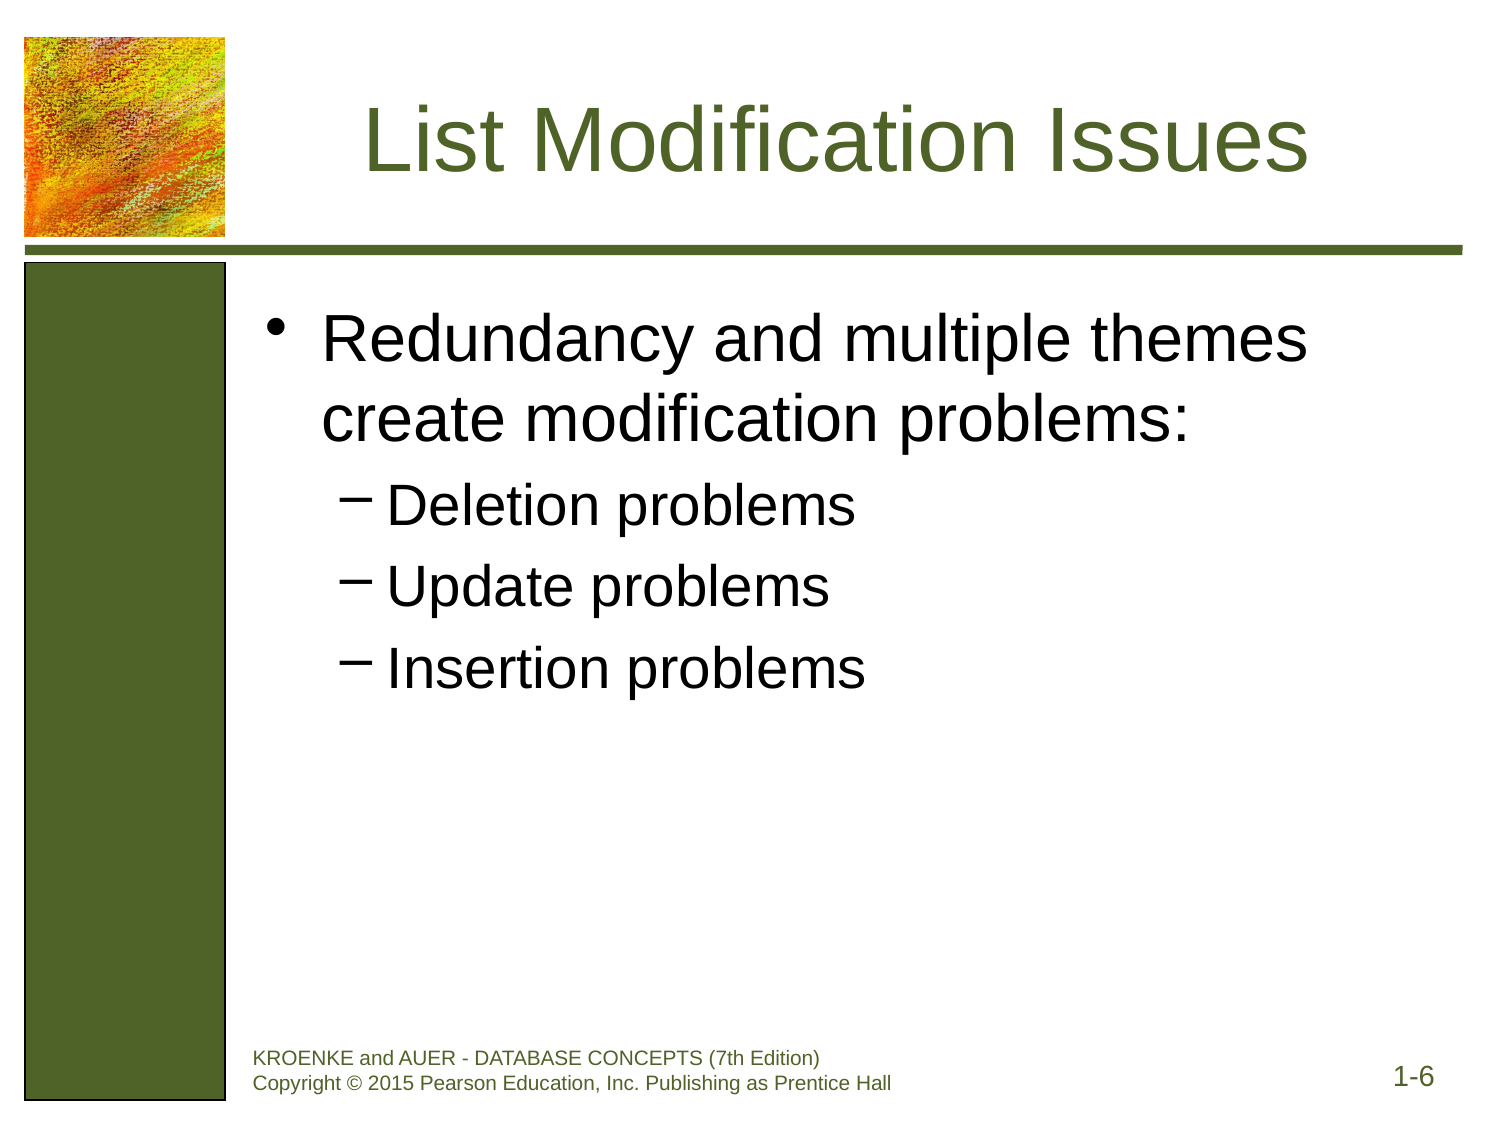

# List Modification Issues
Redundancy and multiple themes create modification problems:
Deletion problems
Update problems
Insertion problems
KROENKE and AUER - DATABASE CONCEPTS (7th Edition)                                      Copyright © 2015 Pearson Education, Inc. Publishing as Prentice Hall
1-6